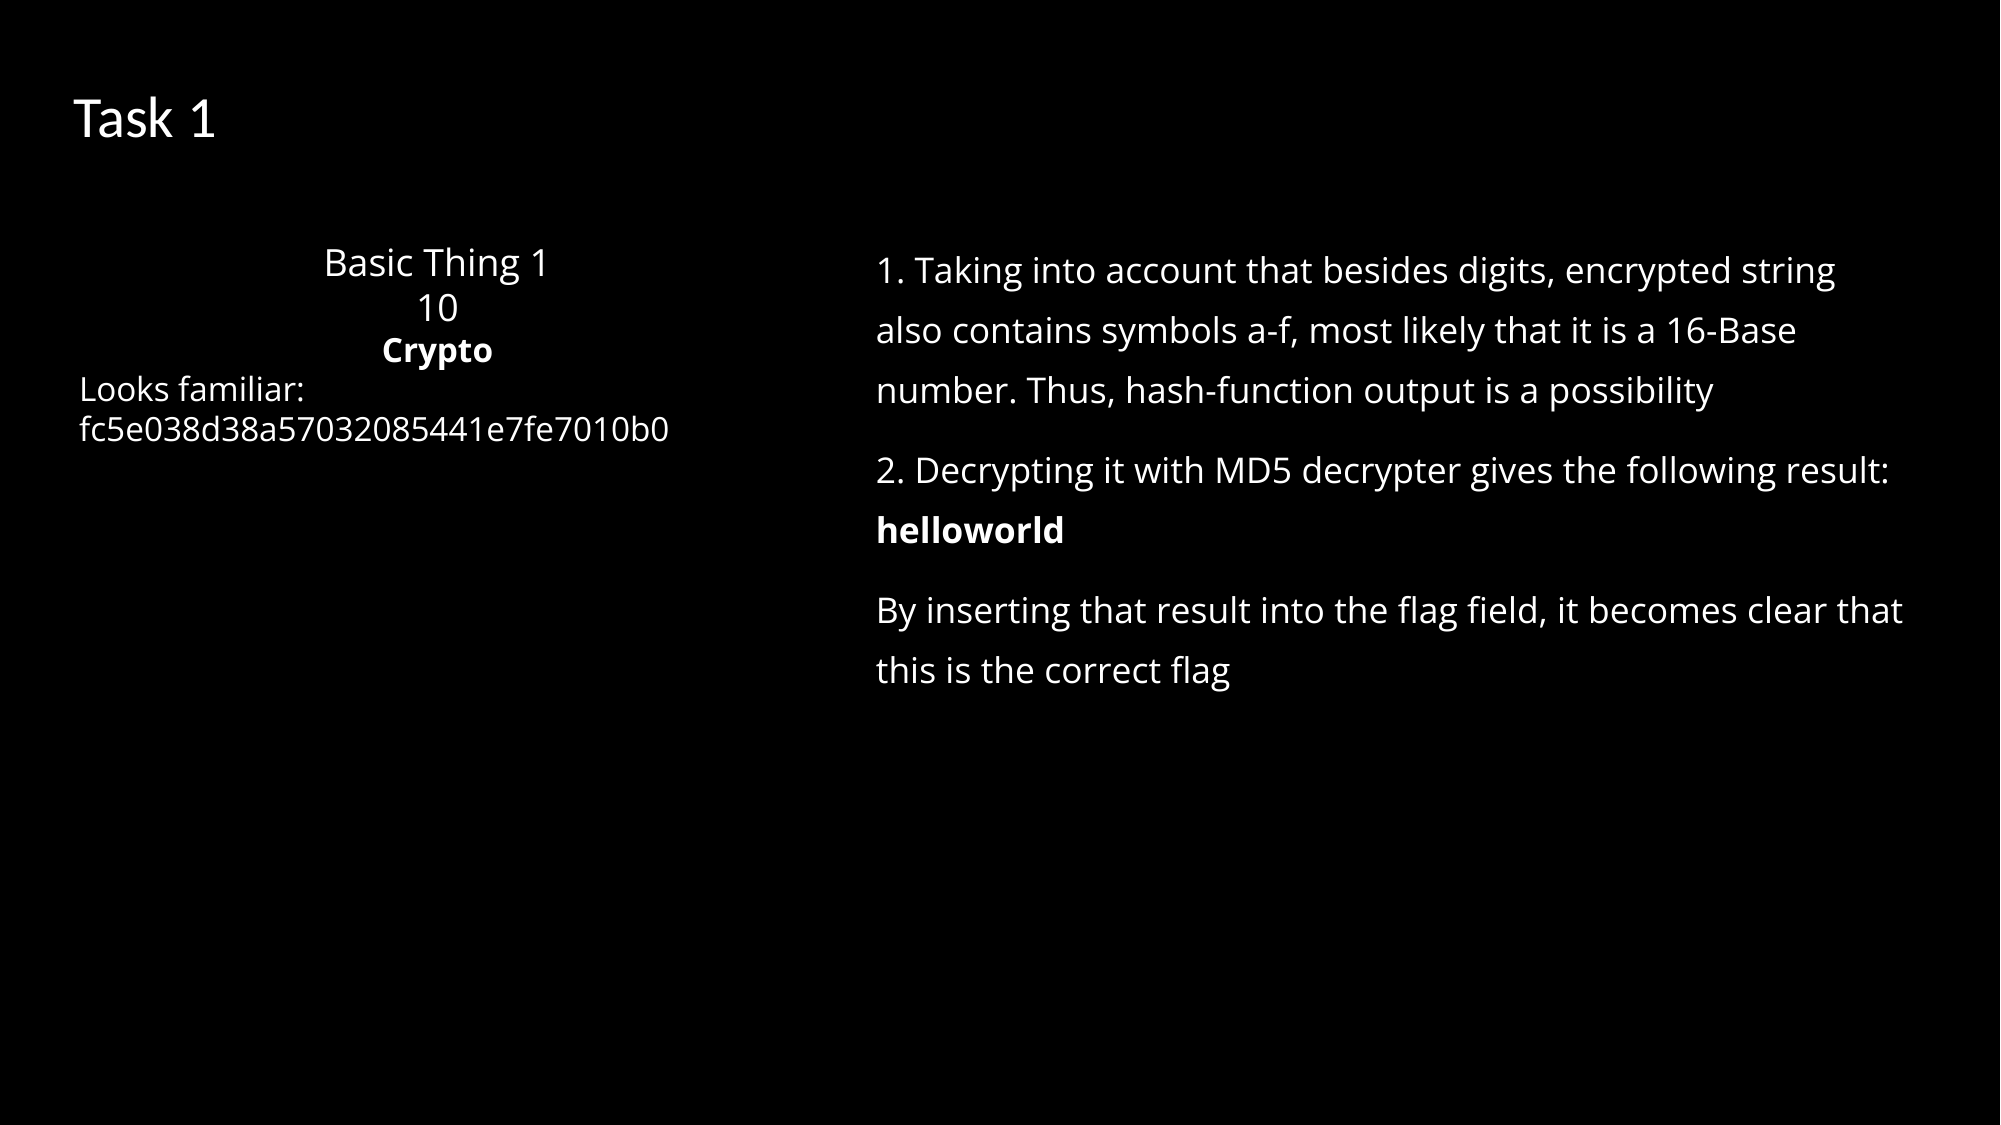

# Task 1
Basic Thing 1
10
Crypto
Looks familiar: fc5e038d38a57032085441e7fe7010b0

1. Taking into account that besides digits, encrypted string also contains symbols a-f, most likely that it is a 16-Base number. Thus, hash-function output is a possibility
2. Decrypting it with MD5 decrypter gives the following result: helloworld
By inserting that result into the flag field, it becomes clear that this is the correct flag